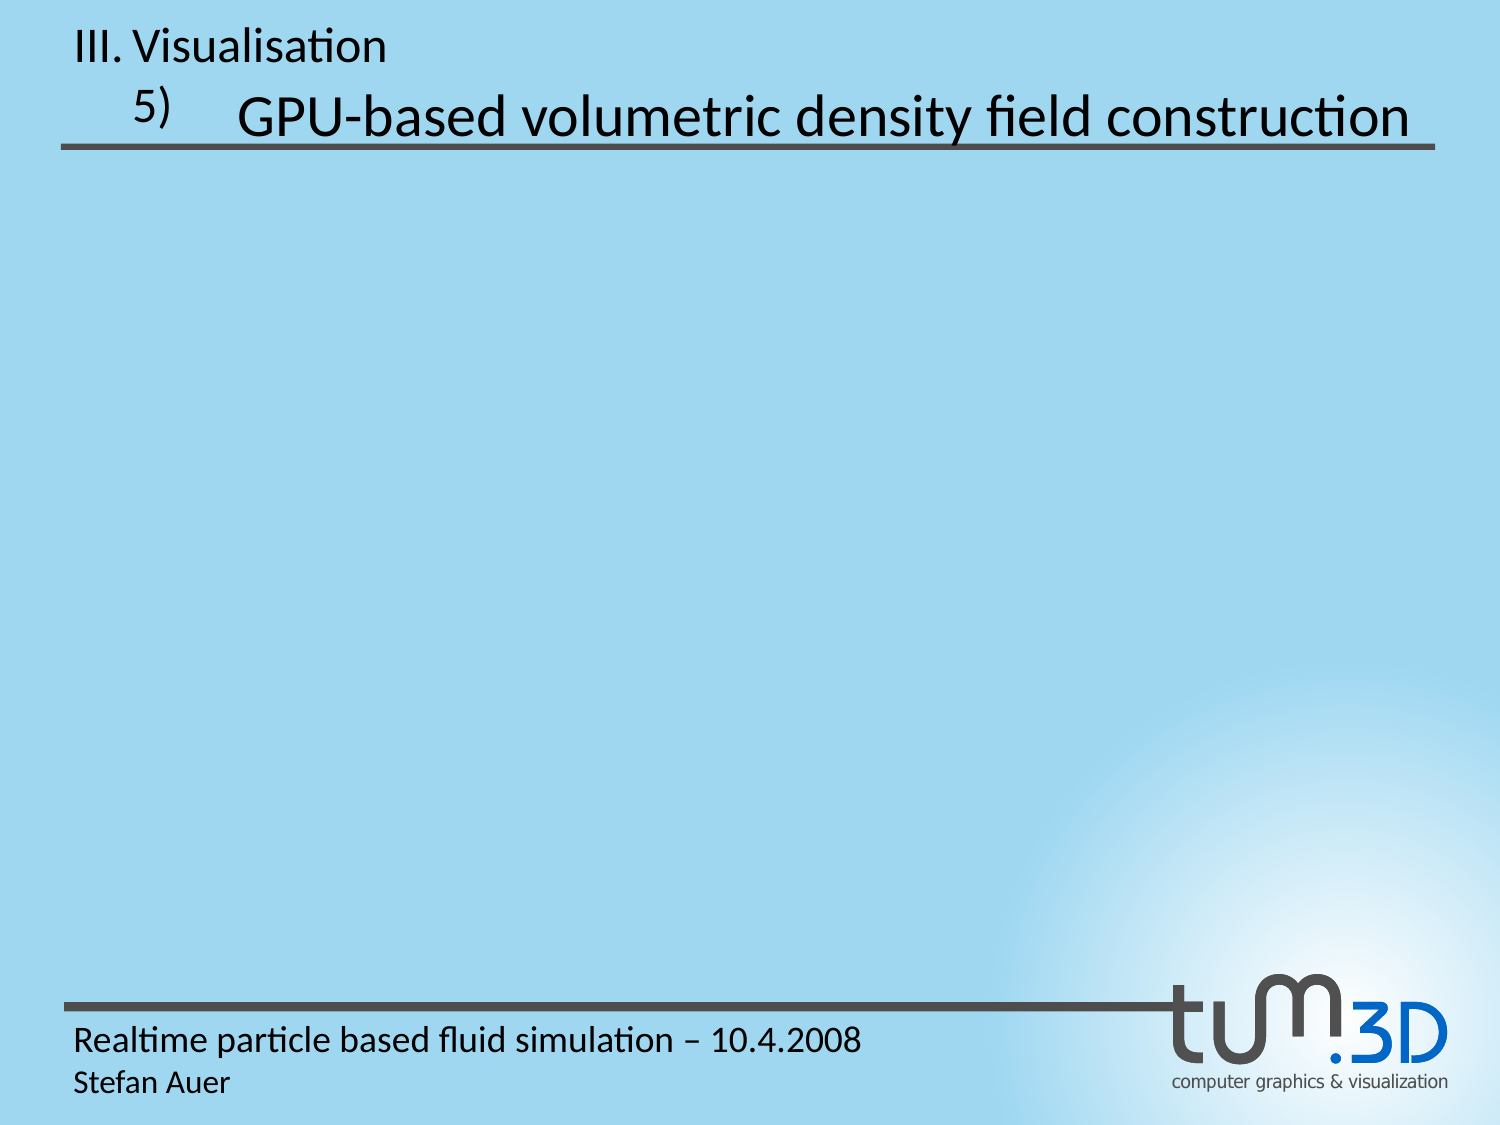

III.
Visualisation
5)
GPU-based volumetric density field construction